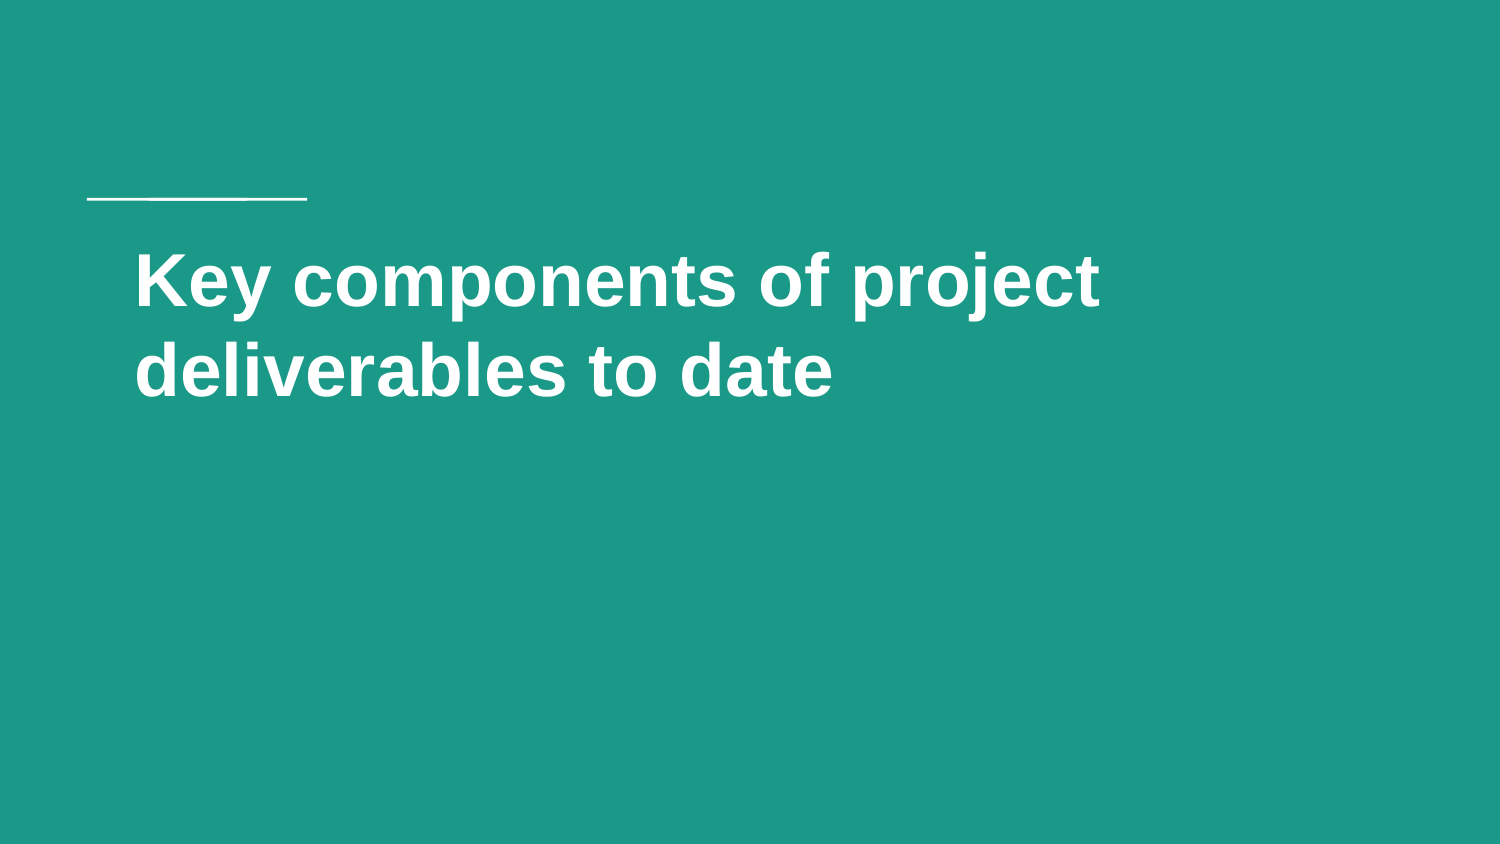

# Key components of project deliverables to date